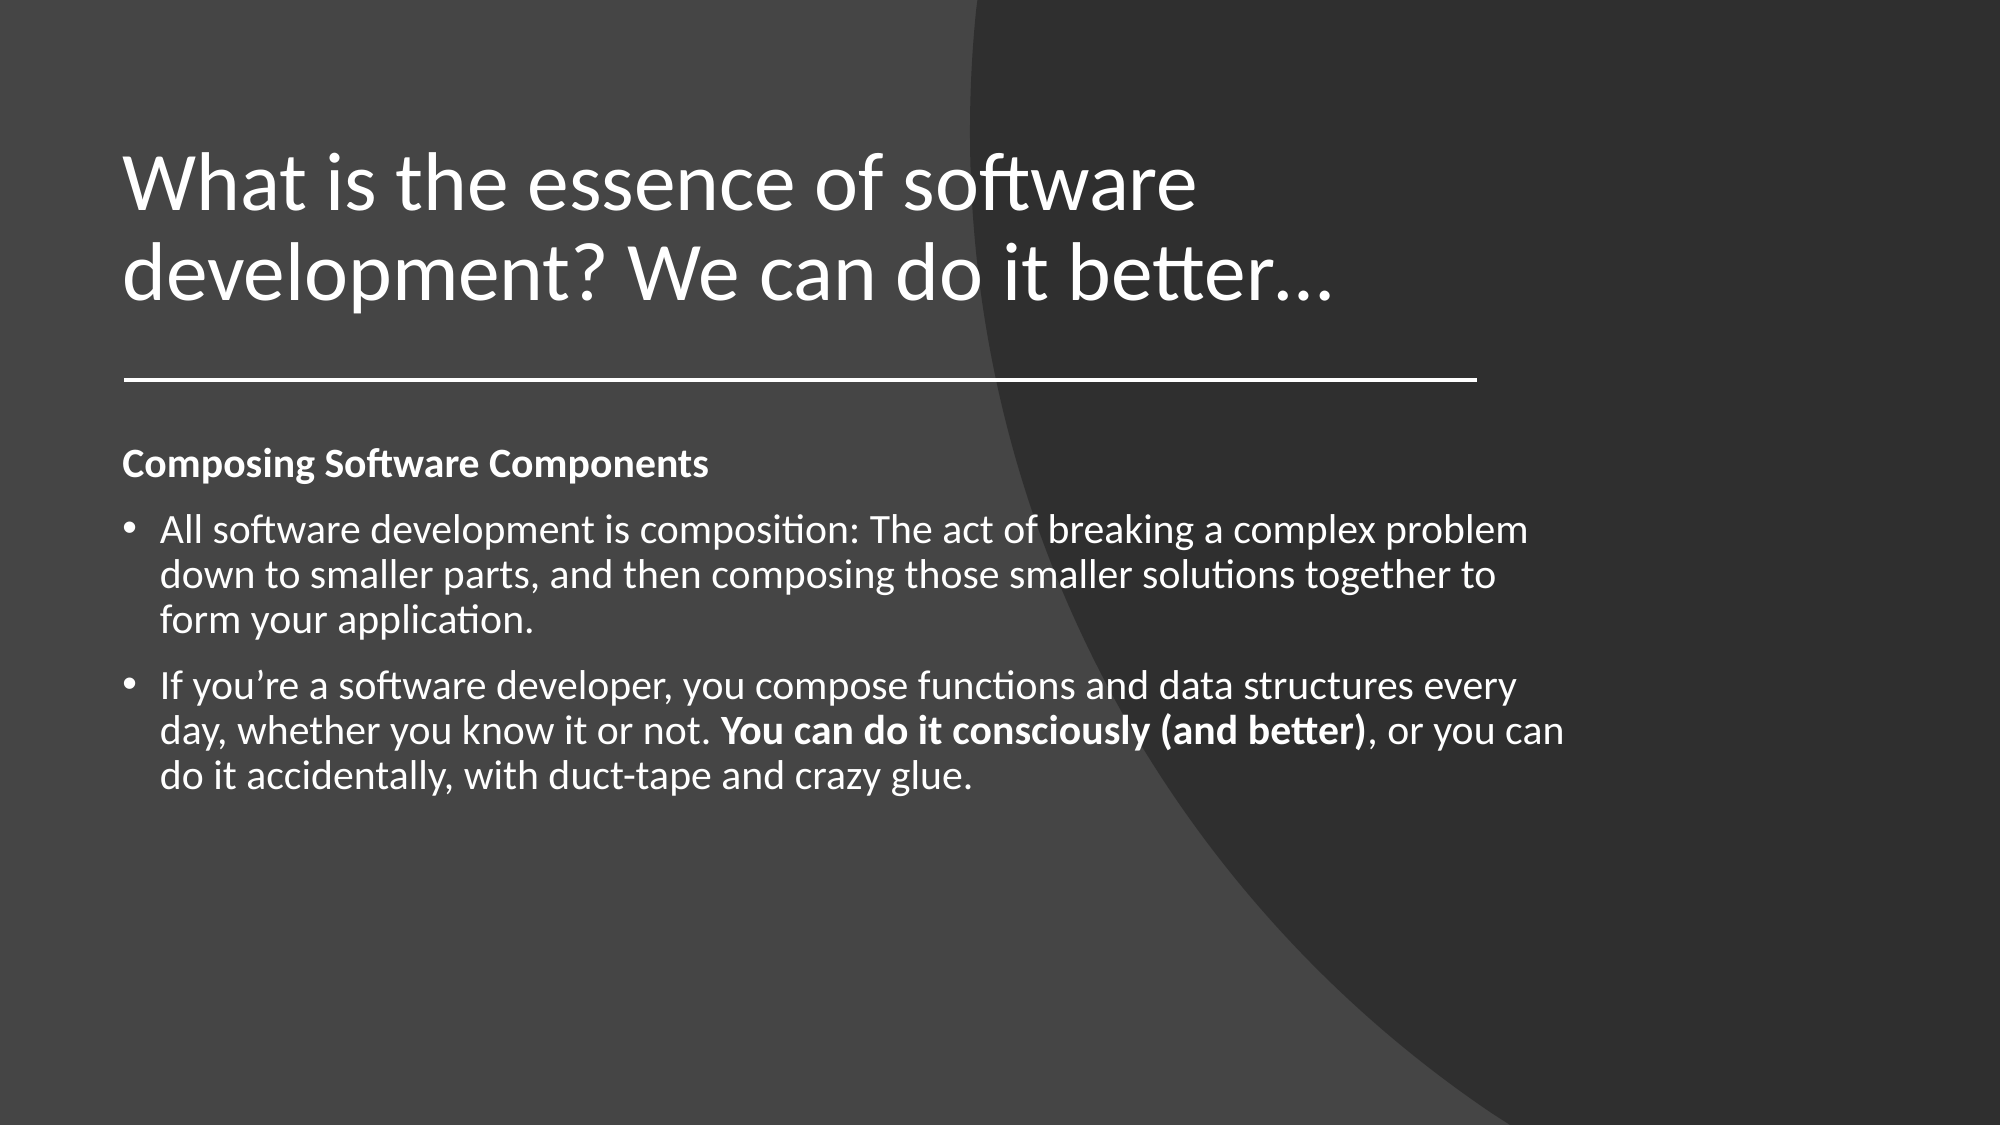

# What is the essence of software development? We can do it better…
Composing Software Components
All software development is composition: The act of breaking a complex problem down to smaller parts, and then composing those smaller solutions together to form your application.
If you’re a software developer, you compose functions and data structures every day, whether you know it or not. You can do it consciously (and better), or you can do it accidentally, with duct-tape and crazy glue.